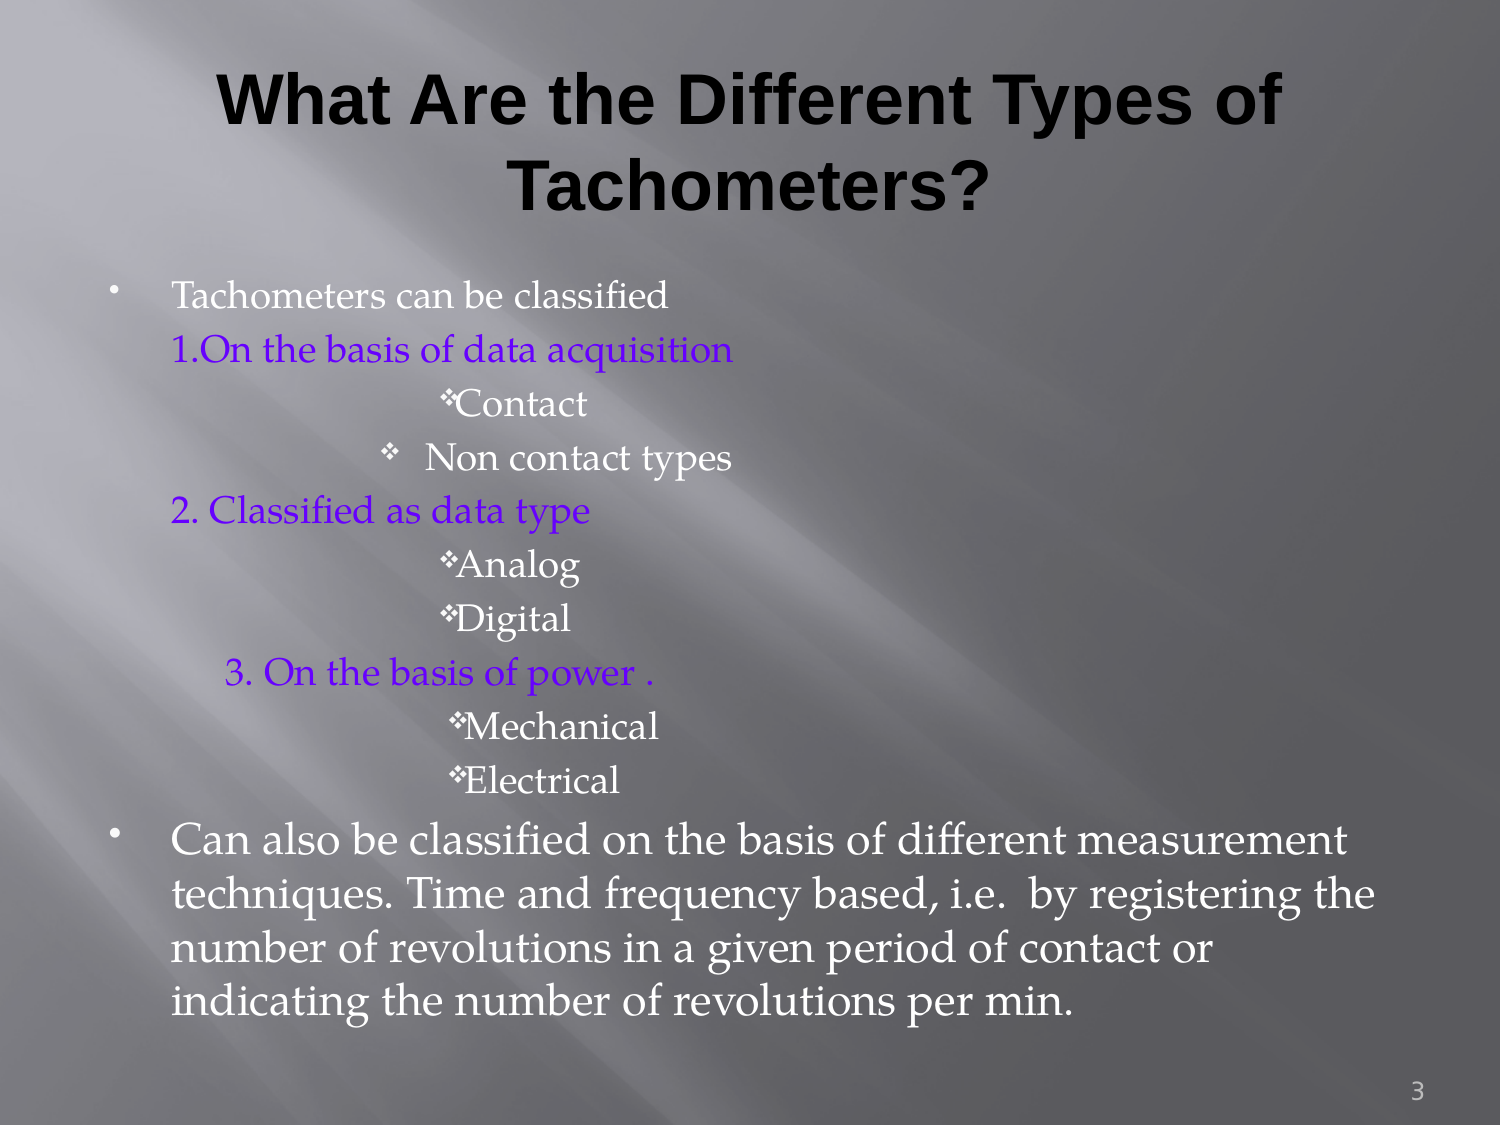

# What Are the Different Types of Tachometers?
Tachometers can be classified
		1.On the basis of data acquisition
Contact
   Non contact types
		2. Classified as data type
Analog
Digital
3. On the basis of power .
Mechanical
Electrical
Can also be classified on the basis of different measurement techniques. Time and frequency based, i.e.  by registering the number of revolutions in a given period of contact or indicating the number of revolutions per min.
3